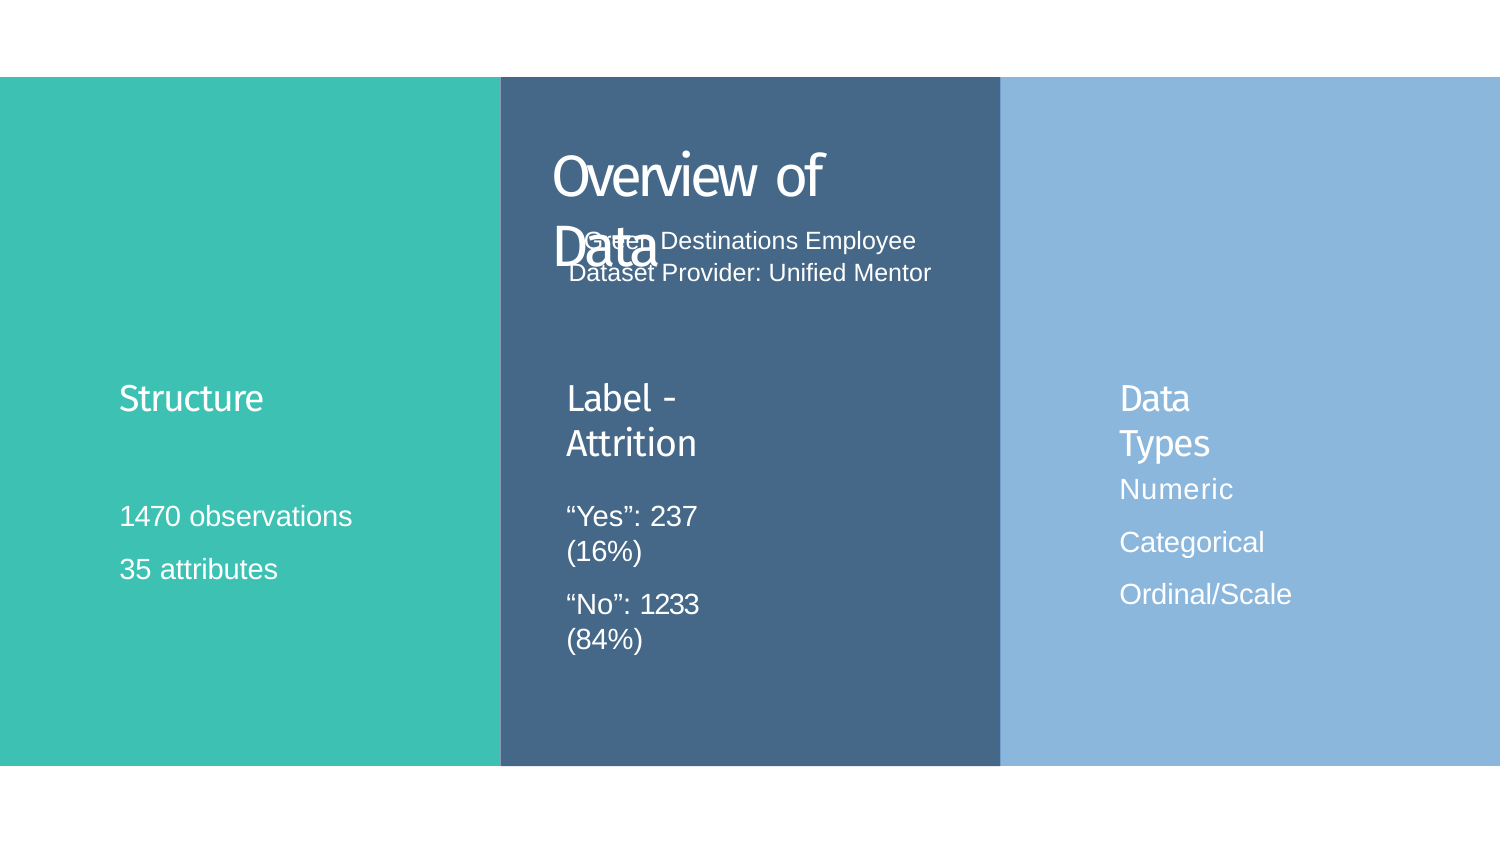

# Overview of Data
Green Destinations Employee
Dataset Provider: Unified Mentor
Structure
Label - Attrition
Data Types
Numeric Categorical Ordinal/Scale
1470 observations
35 attributes
“Yes”: 237 (16%)
“No”: 1233 (84%)